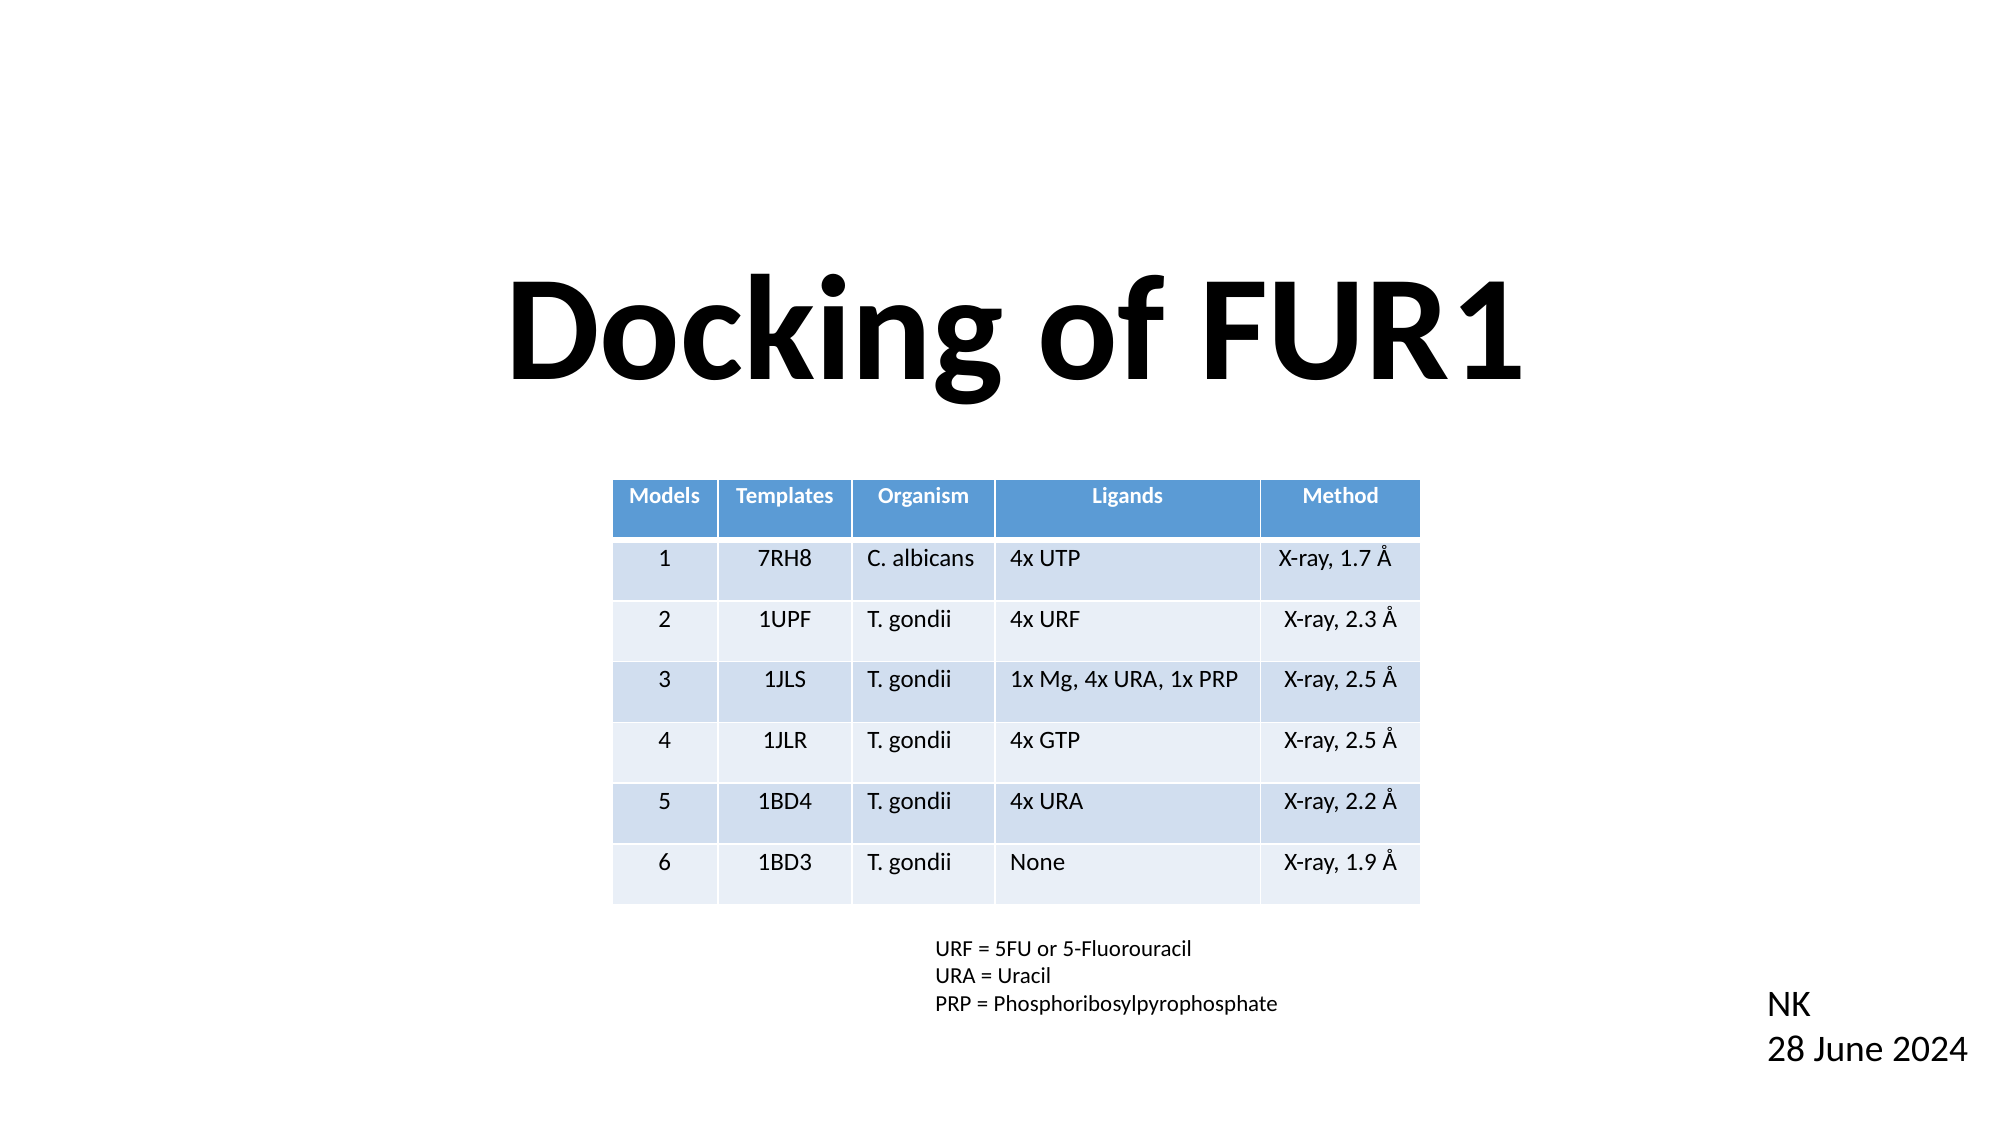

Docking of FUR1
| Models | Templates | Organism | Ligands | Method |
| --- | --- | --- | --- | --- |
| 1 | 7RH8 | C. albicans | 4x UTP | X-ray, 1.7 Å |
| 2 | 1UPF | T. gondii | 4x URF | X-ray, 2.3 Å |
| 3 | 1JLS | T. gondii | 1x Mg, 4x URA, 1x PRP | X-ray, 2.5 Å |
| 4 | 1JLR | T. gondii | 4x GTP | X-ray, 2.5 Å |
| 5 | 1BD4 | T. gondii | 4x URA | X-ray, 2.2 Å |
| 6 | 1BD3 | T. gondii | None | X-ray, 1.9 Å |
URF = 5FU or 5-Fluorouracil
URA = Uracil
PRP = Phosphoribosylpyrophosphate
NK
28 June 2024